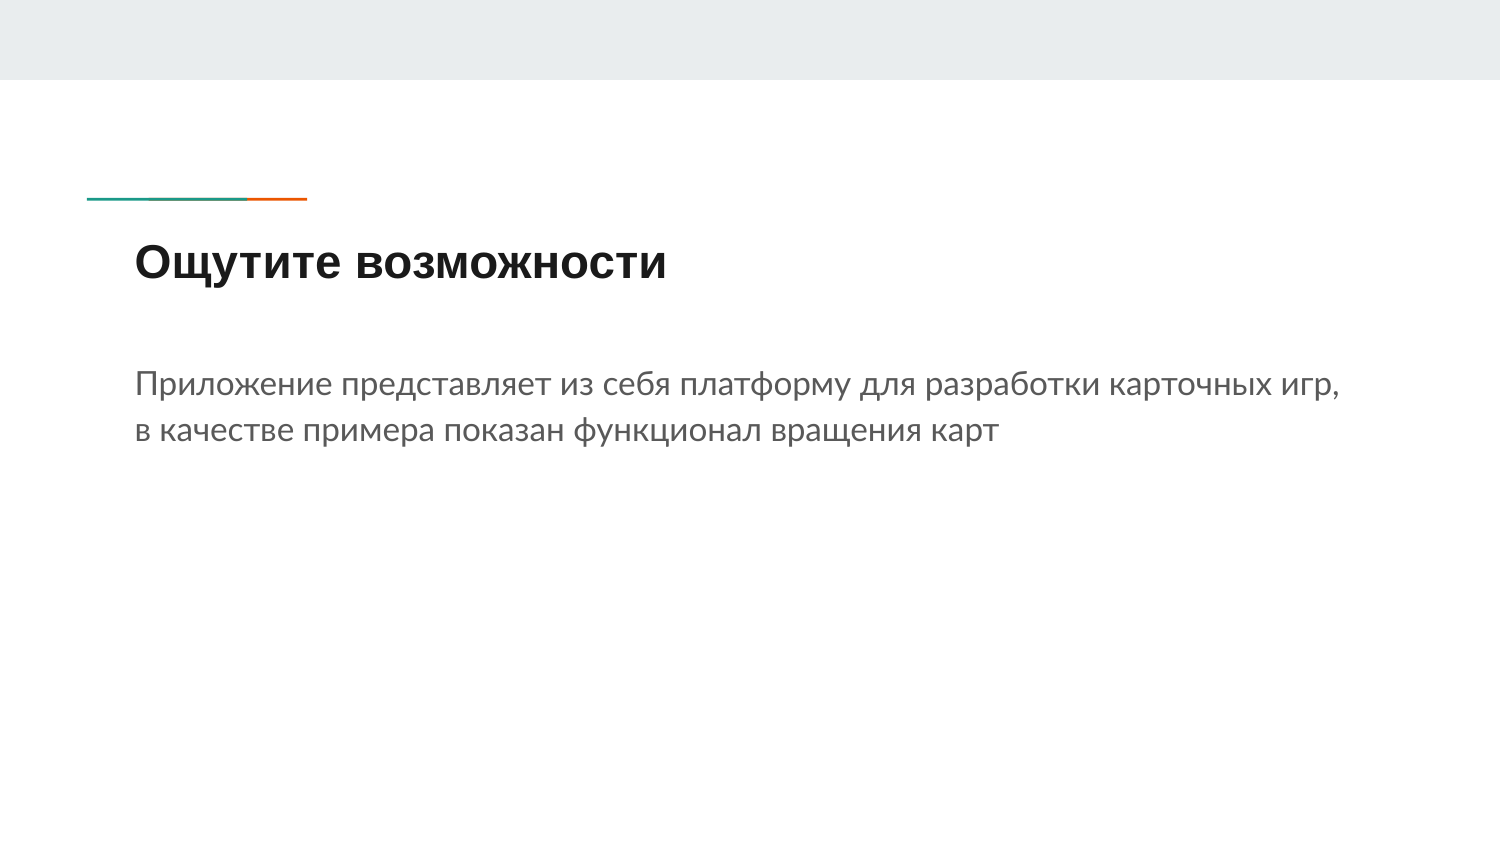

# Ощутите возможности
Приложение представляет из себя платформу для разработки карточных игр, в качестве примера показан функционал вращения карт